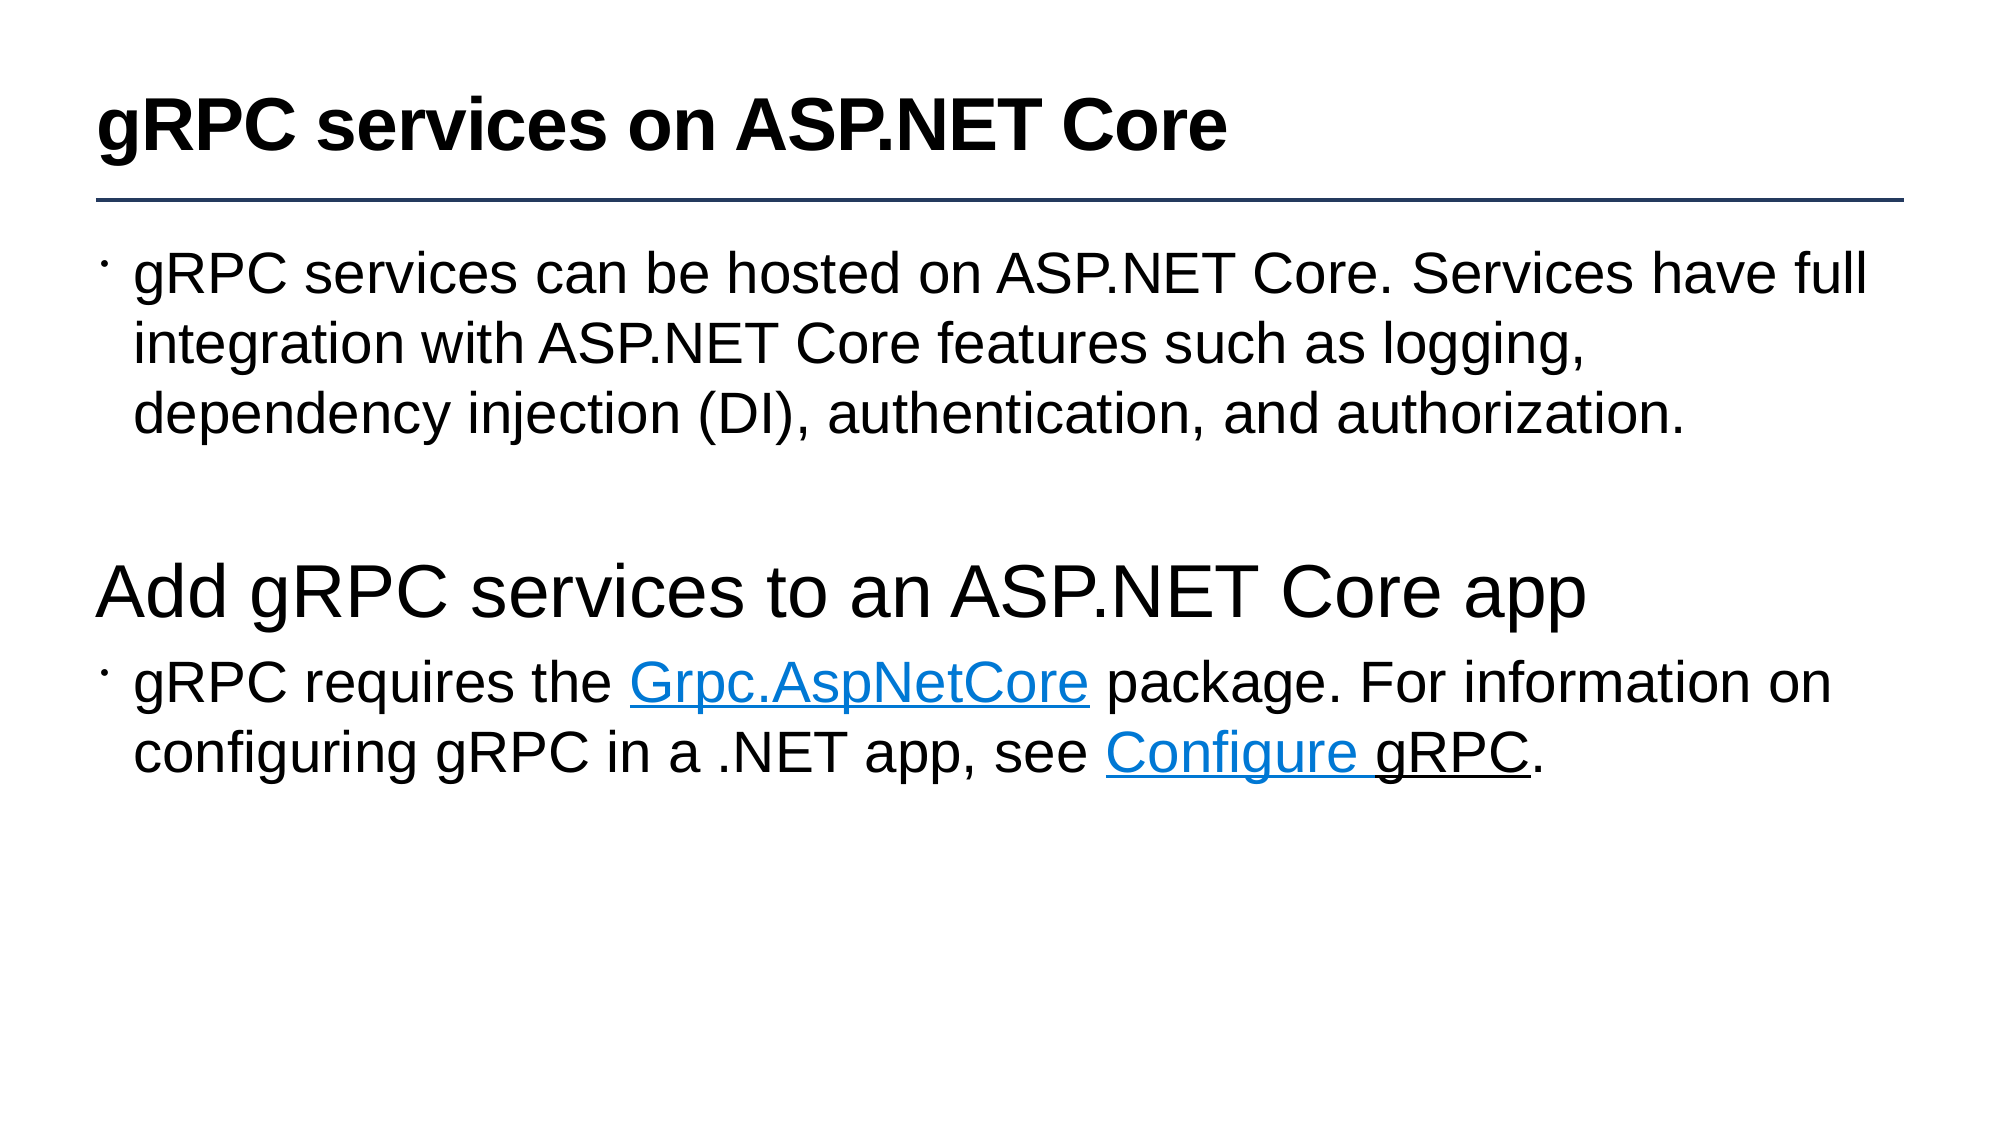

# gRPC services on ASP.NET Core
gRPC services can be hosted on ASP.NET Core. Services have full integration with ASP.NET Core features such as logging, dependency injection (DI), authentication, and authorization.

Add gRPC services to an ASP.NET Core app
gRPC requires the Grpc.AspNetCore package. For information on configuring gRPC in a .NET app, see Configure gRPC.